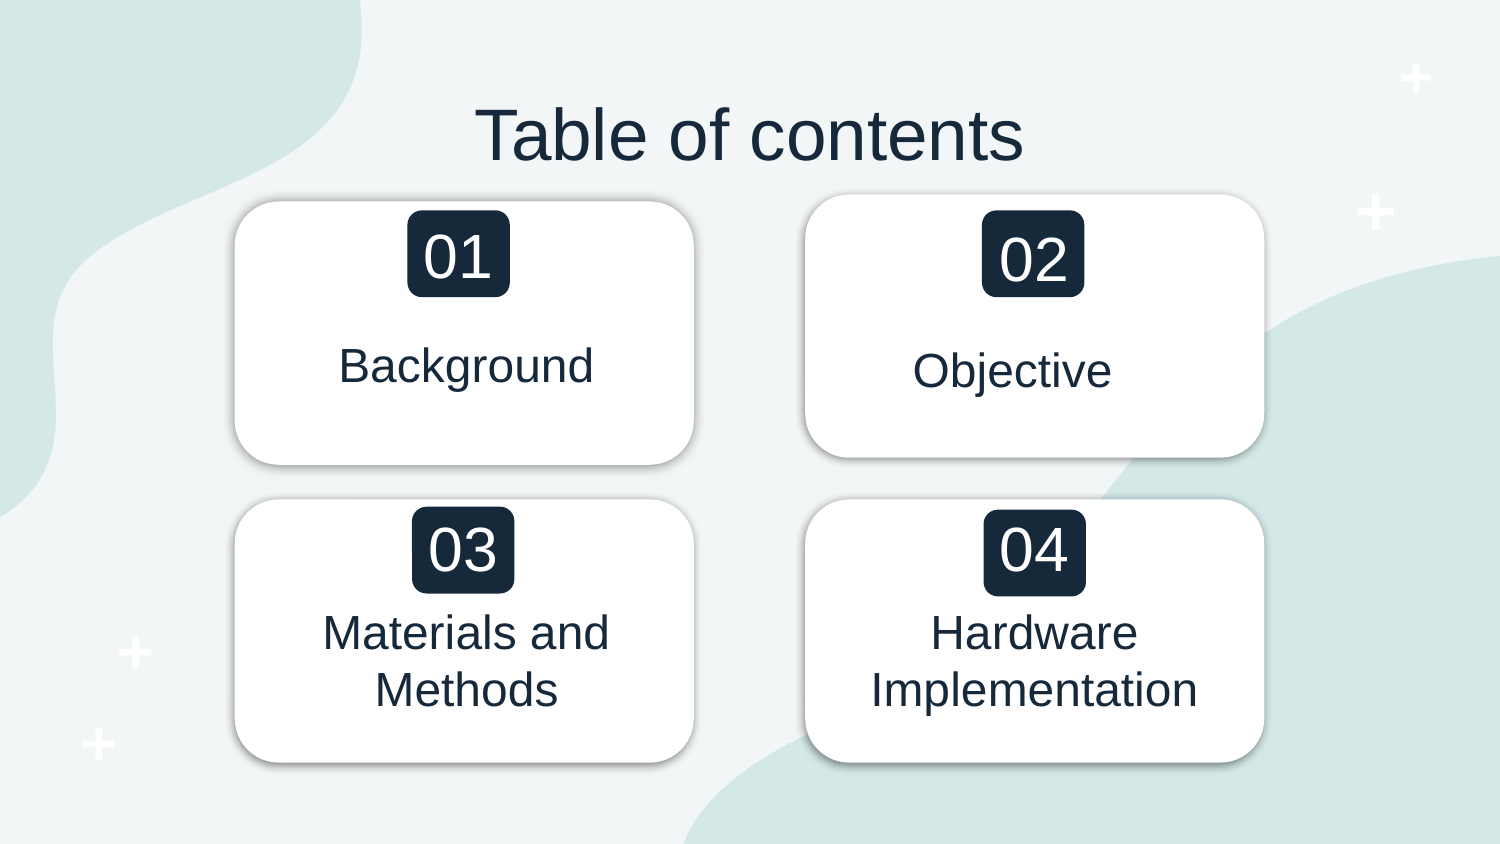

# Table of contents

01
02
Objective
Background

03
04
Materials and Methods
Hardware Implementation